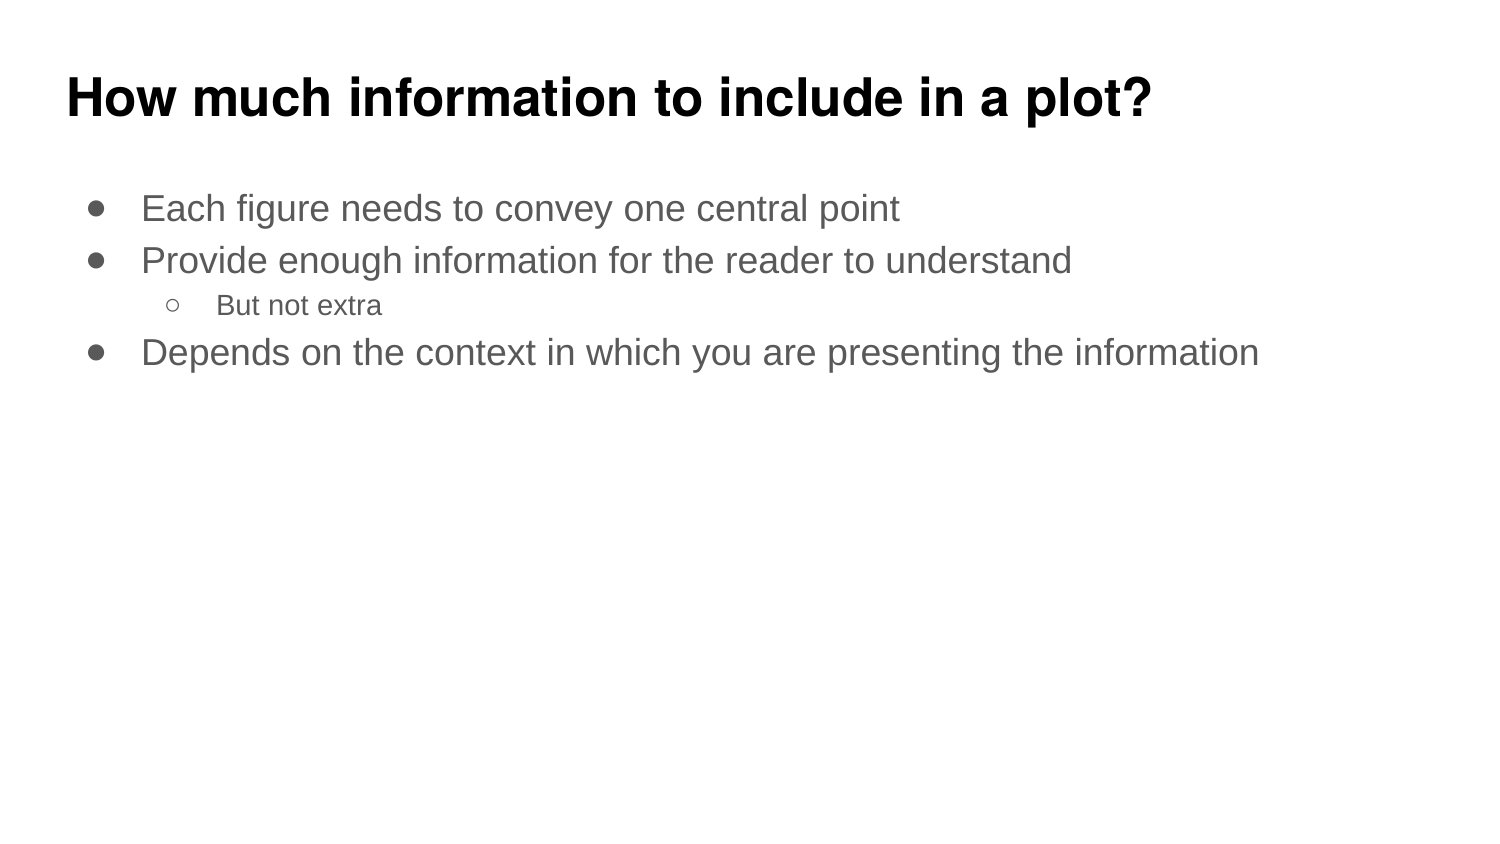

# How much information to include in a plot?
Each figure needs to convey one central point
Provide enough information for the reader to understand
But not extra
Depends on the context in which you are presenting the information